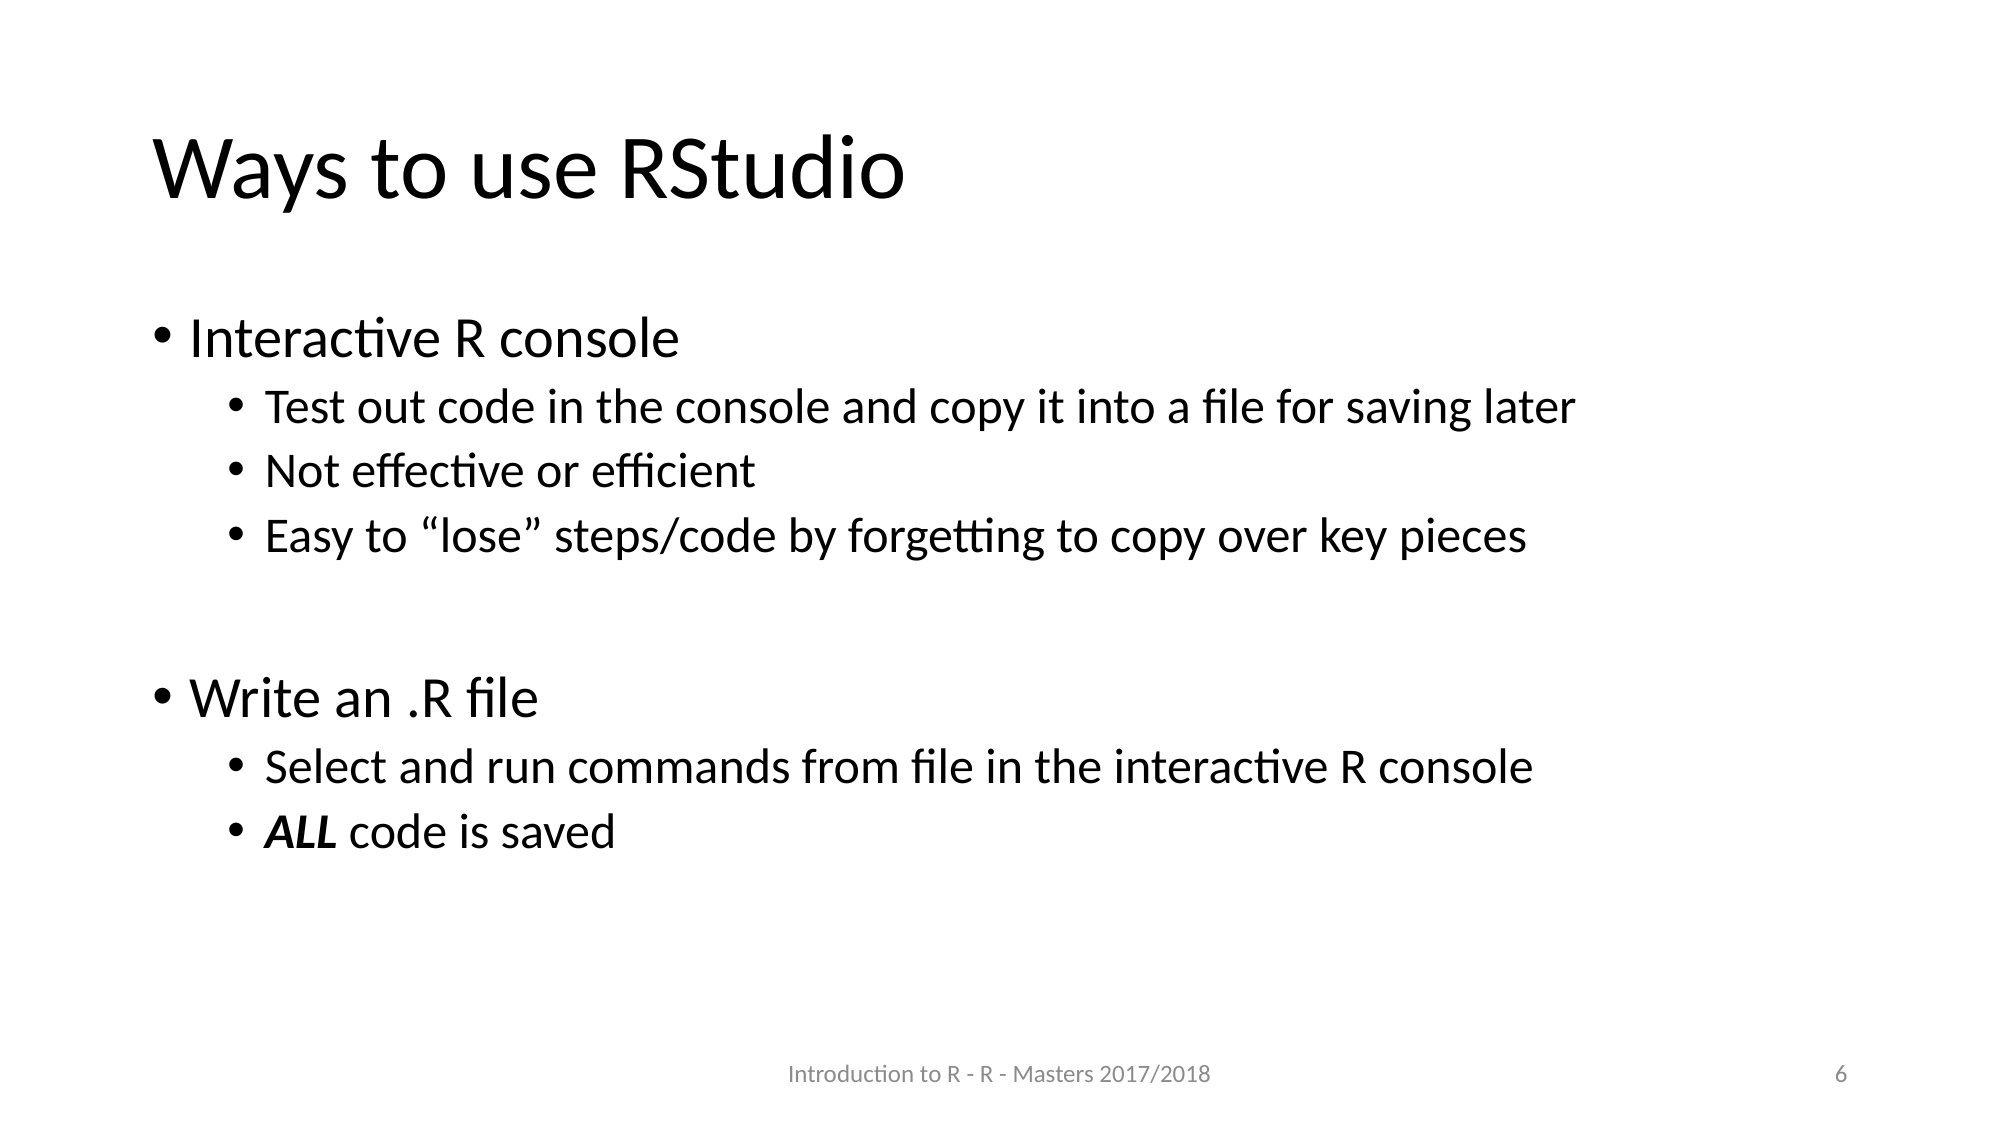

# Ways to use RStudio
Interactive R console
Test out code in the console and copy it into a file for saving later
Not effective or efficient
Easy to “lose” steps/code by forgetting to copy over key pieces

Write an .R file
Select and run commands from file in the interactive R console
ALL code is saved
Introduction to R - R - Masters 2017/2018
6